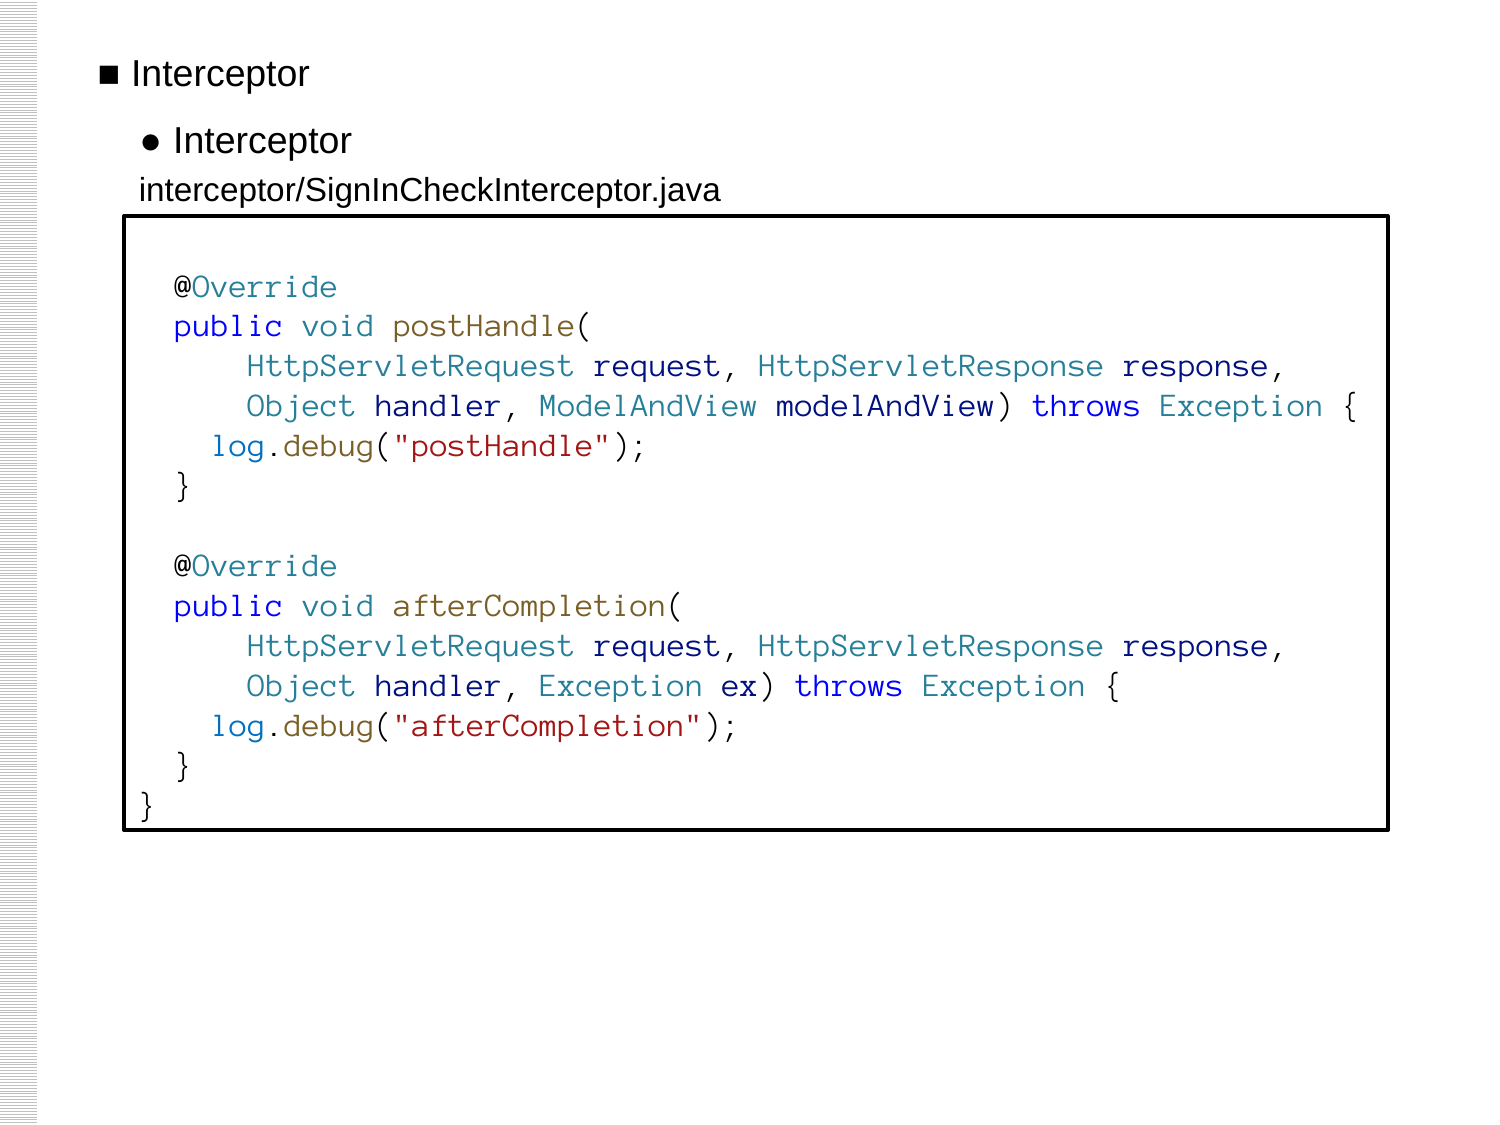

■ Interceptor
    ● Interceptor
interceptor/SignInCheckInterceptor.java
  @Override
  public void postHandle(
      HttpServletRequest request, HttpServletResponse response,
      Object handler, ModelAndView modelAndView) throws Exception {
    log.debug("postHandle");
  }
  @Override
  public void afterCompletion(
      HttpServletRequest request, HttpServletResponse response,
      Object handler, Exception ex) throws Exception {
    log.debug("afterCompletion");
  }
}